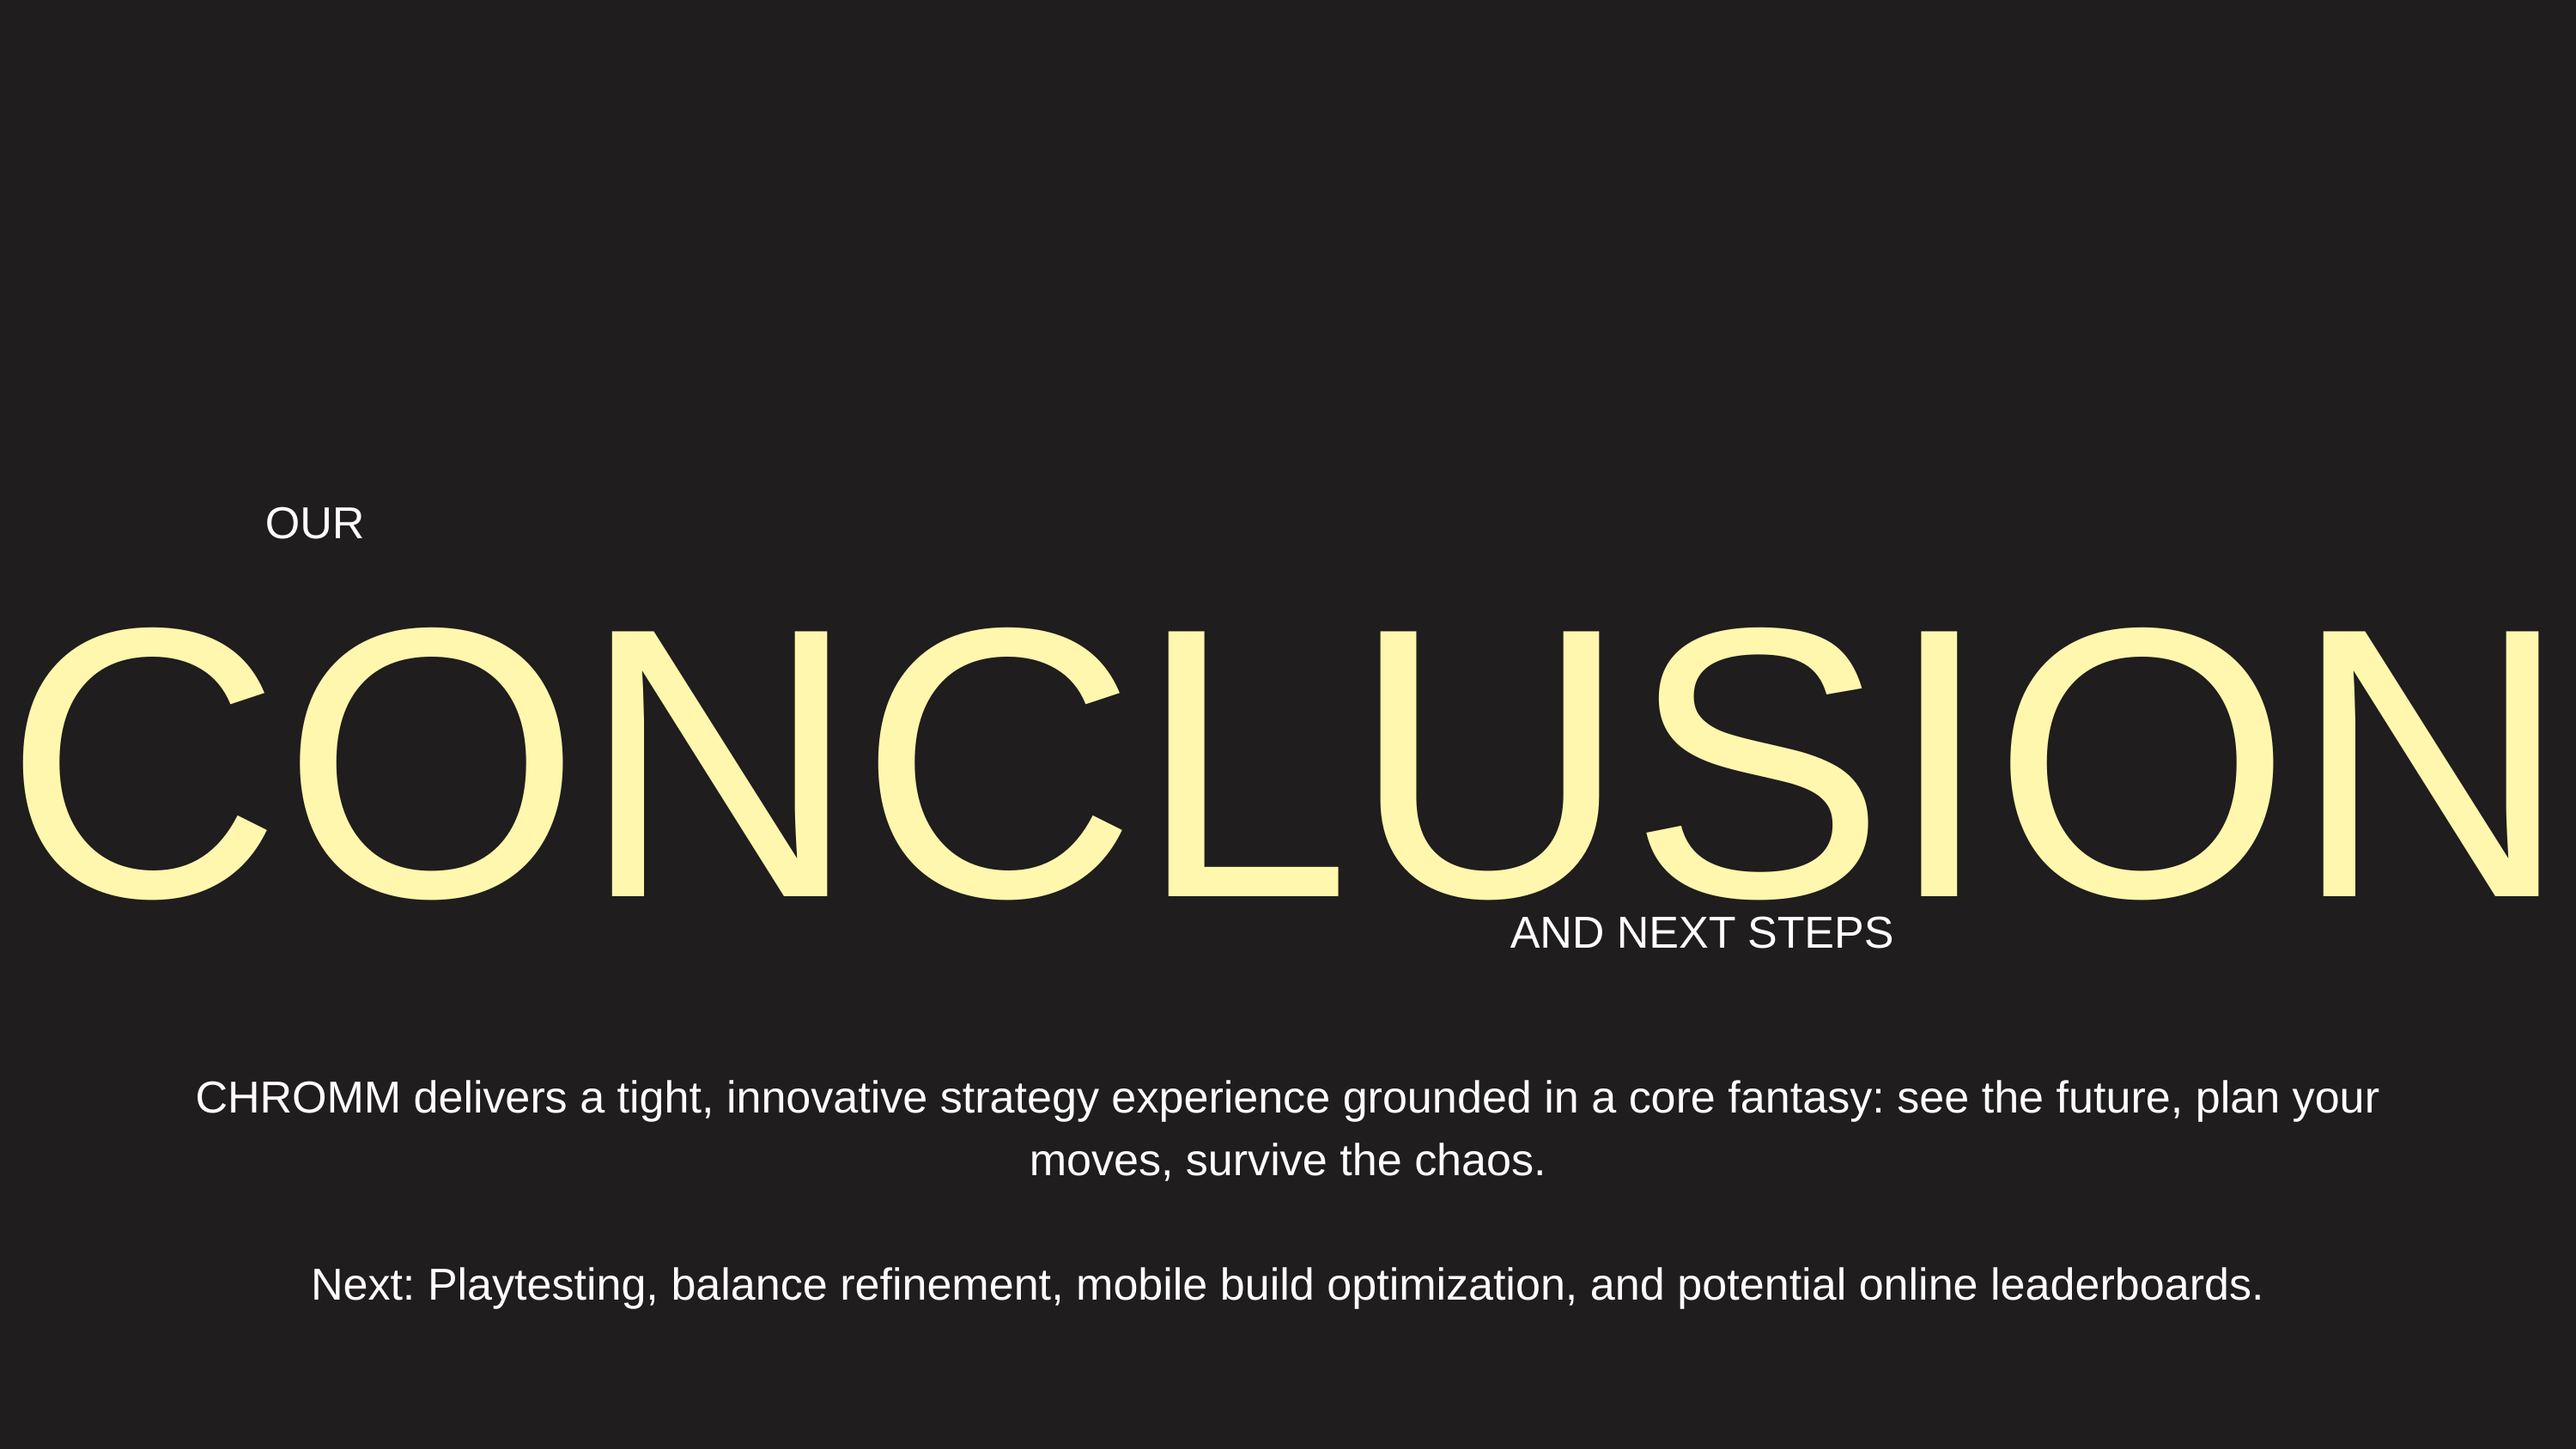

CONCLUSION
OUR
AND NEXT STEPS
CHROMM delivers a tight, innovative strategy experience grounded in a core fantasy: see the future, plan your moves, survive the chaos.

Next: Playtesting, balance refinement, mobile build optimization, and potential online leaderboards.